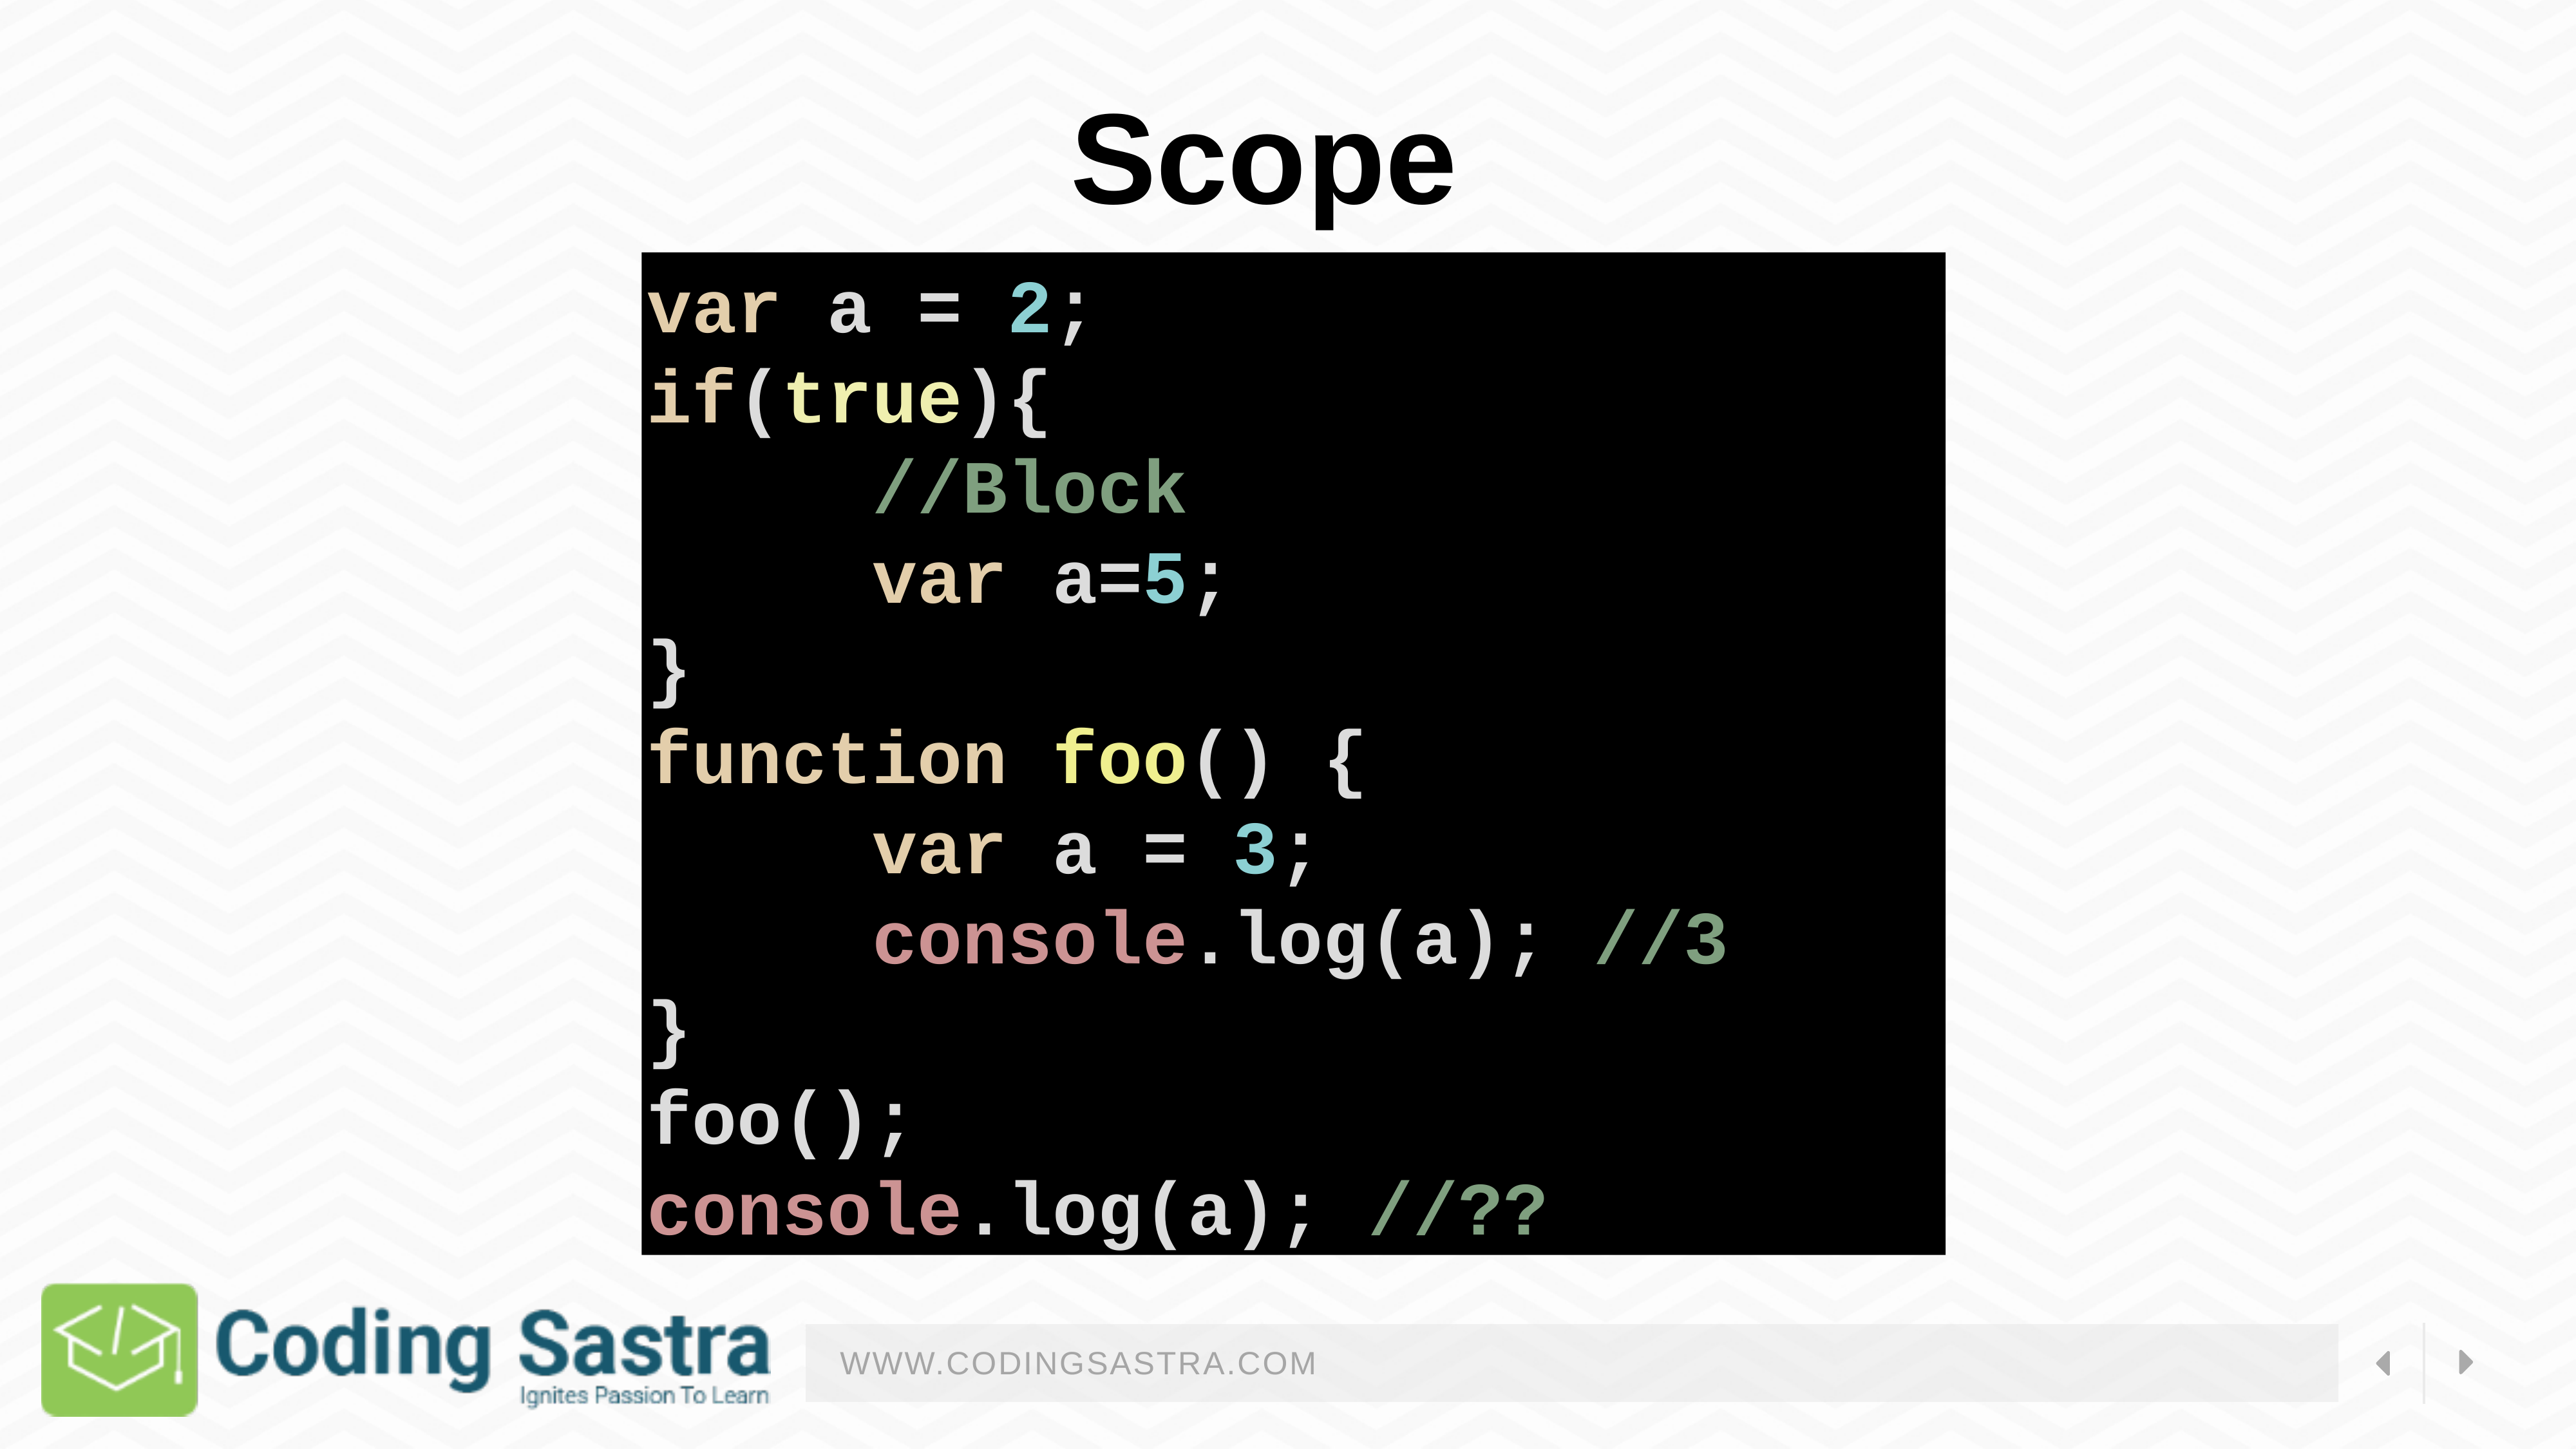

Scope
var a = 2;
if(true){
     //Block
     var a=5;
}
function foo() {
     var a = 3;
     console.log(a); //3
}
foo();
console.log(a); //??